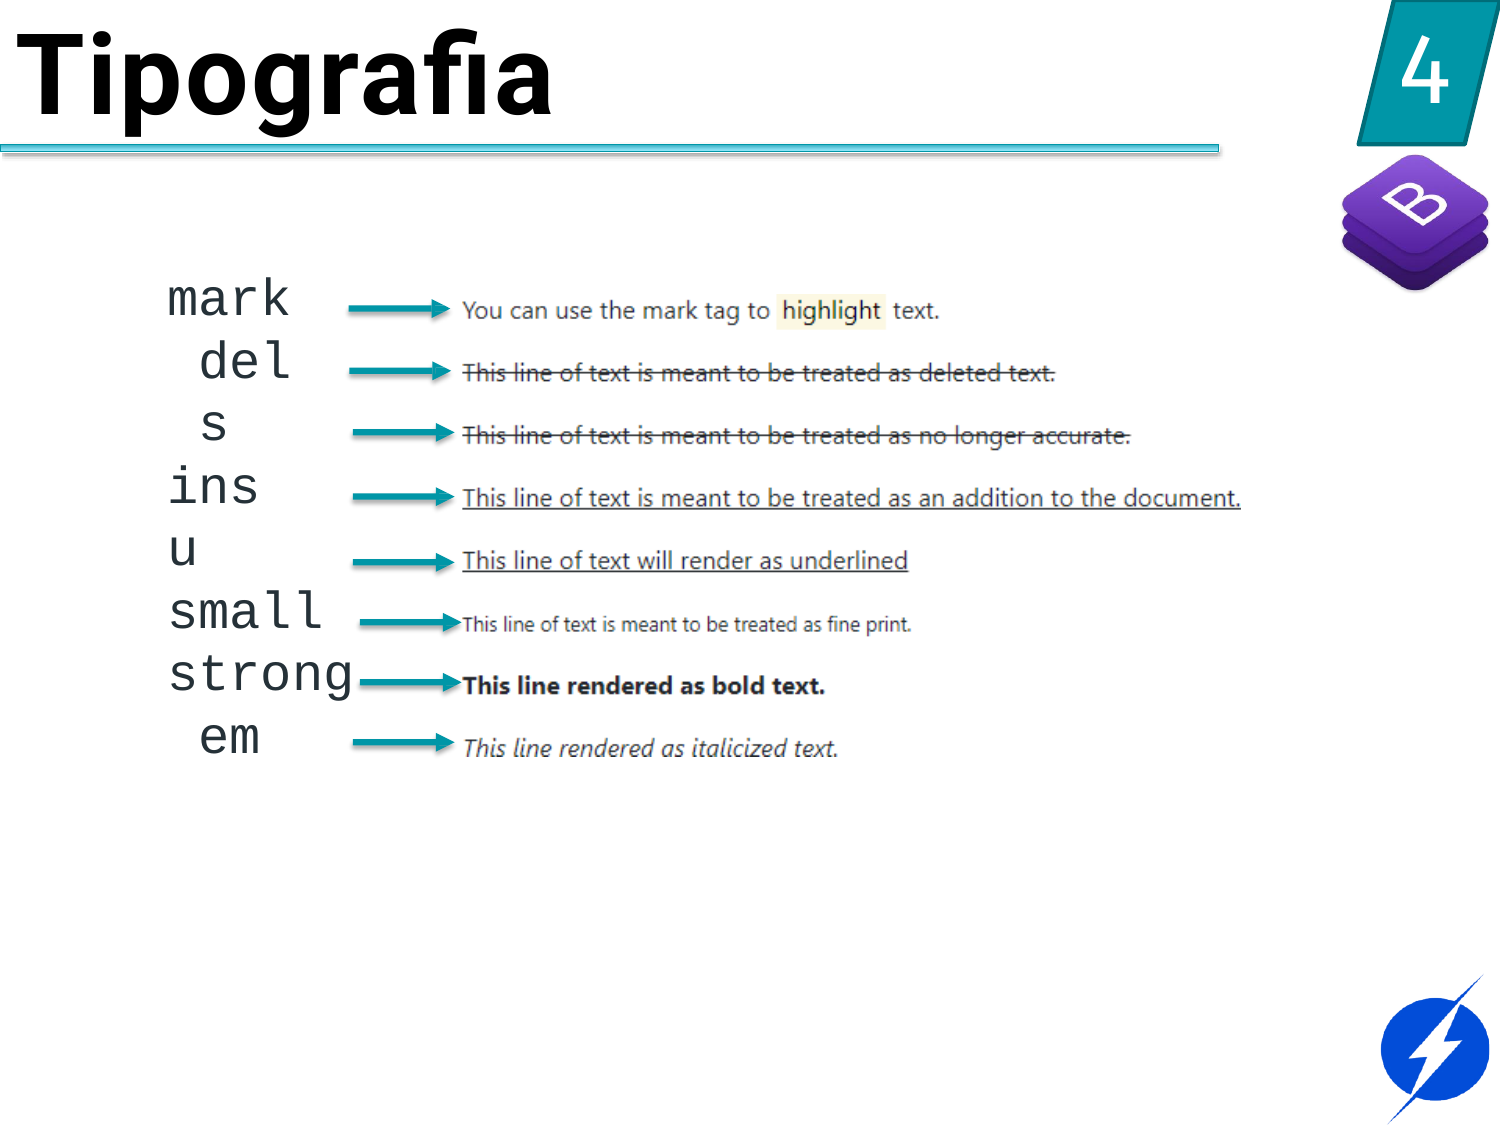

# Tipografia
4

mark  del  s  ins  u
small  strong  em